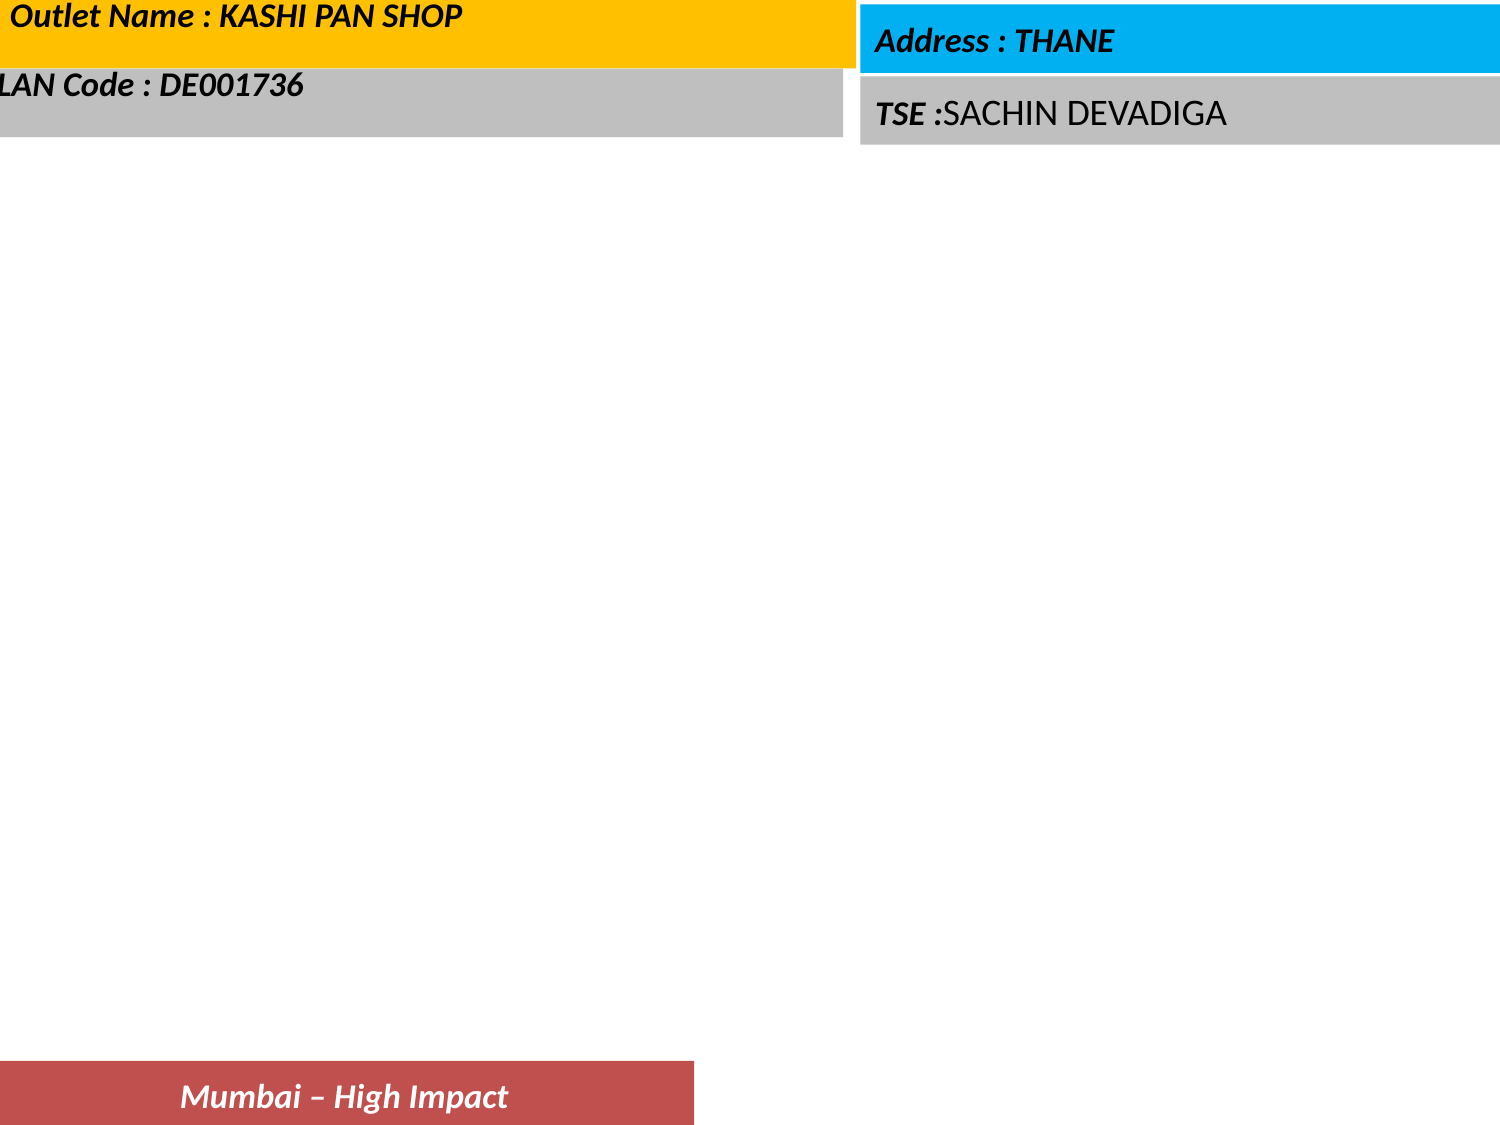

Outlet Name : KASHI PAN SHOP

Address : THANE

LAN Code : DE001736

TSE :SACHIN DEVADIGA
Mumbai – High Impact